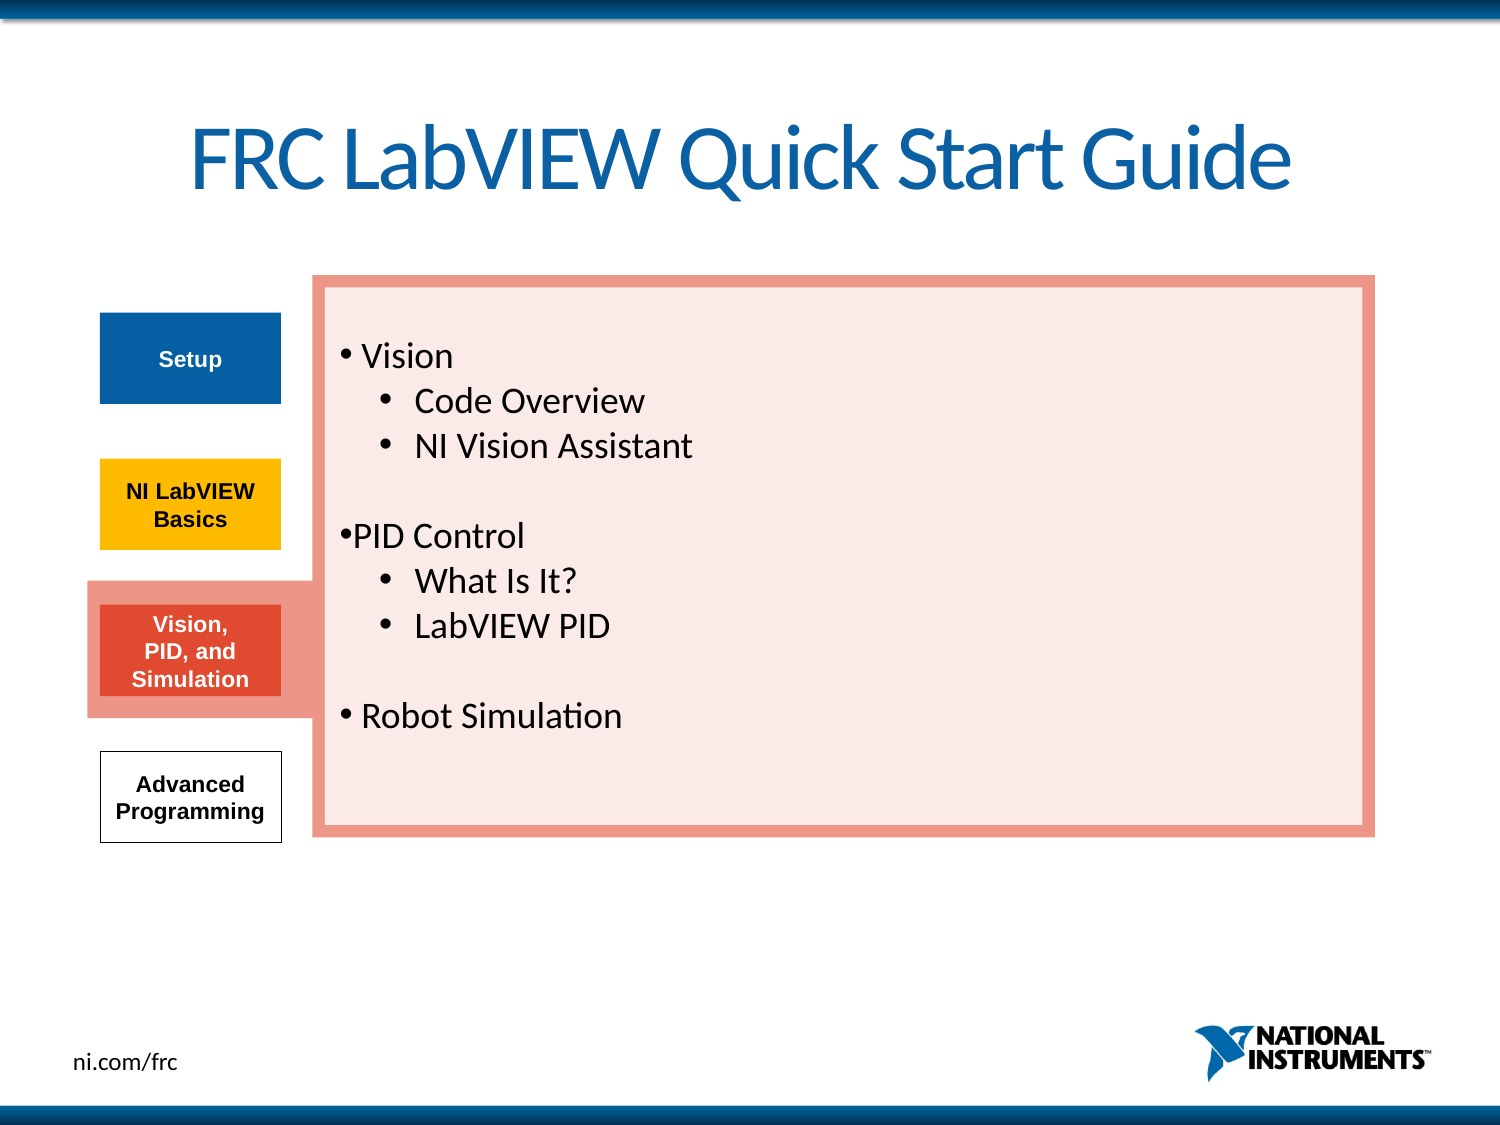

# FRC LabVIEW Quick Start Guide

 Vision
Code Overview
NI Vision Assistant

PID Control
What Is It?
LabVIEW PID

 Robot Simulation

Setup
NI LabVIEW
Basics

Vision,
PID, and Simulation
Advanced Programming